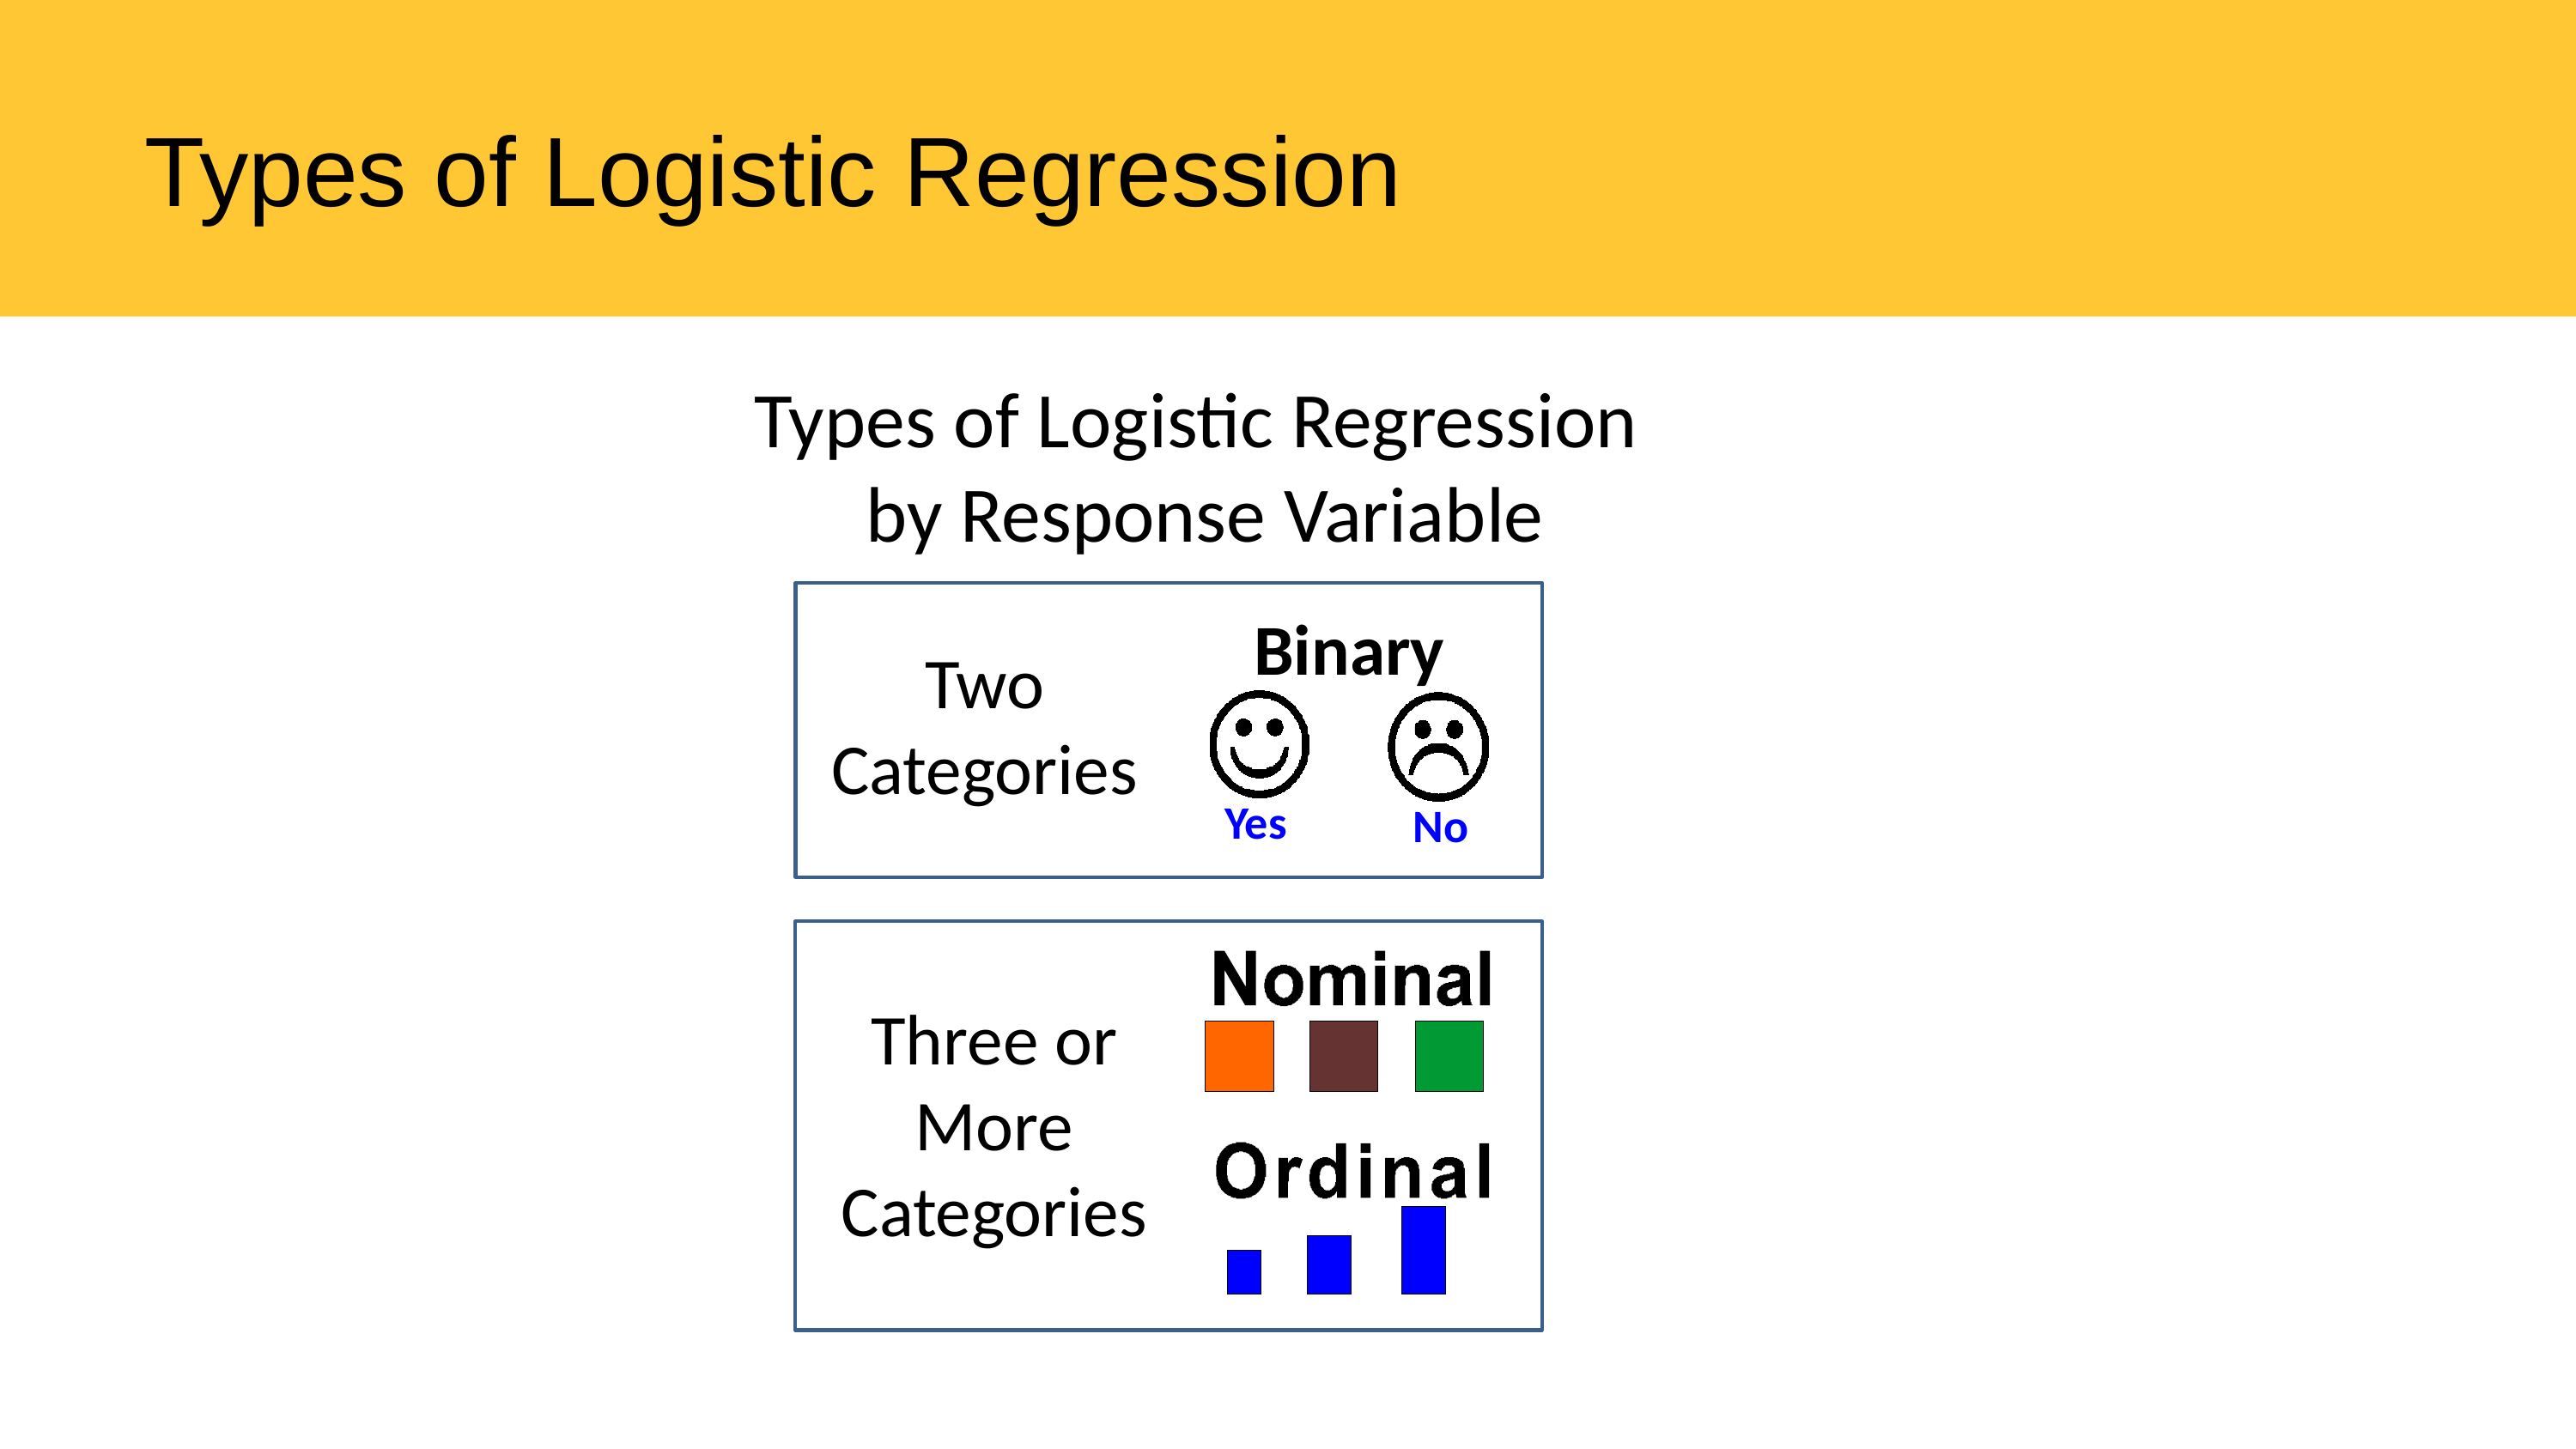

Types of Logistic Regression
Types of Logistic Regression
by Response Variable

Binary
Two Categories

Yes
No

Three or More Categories